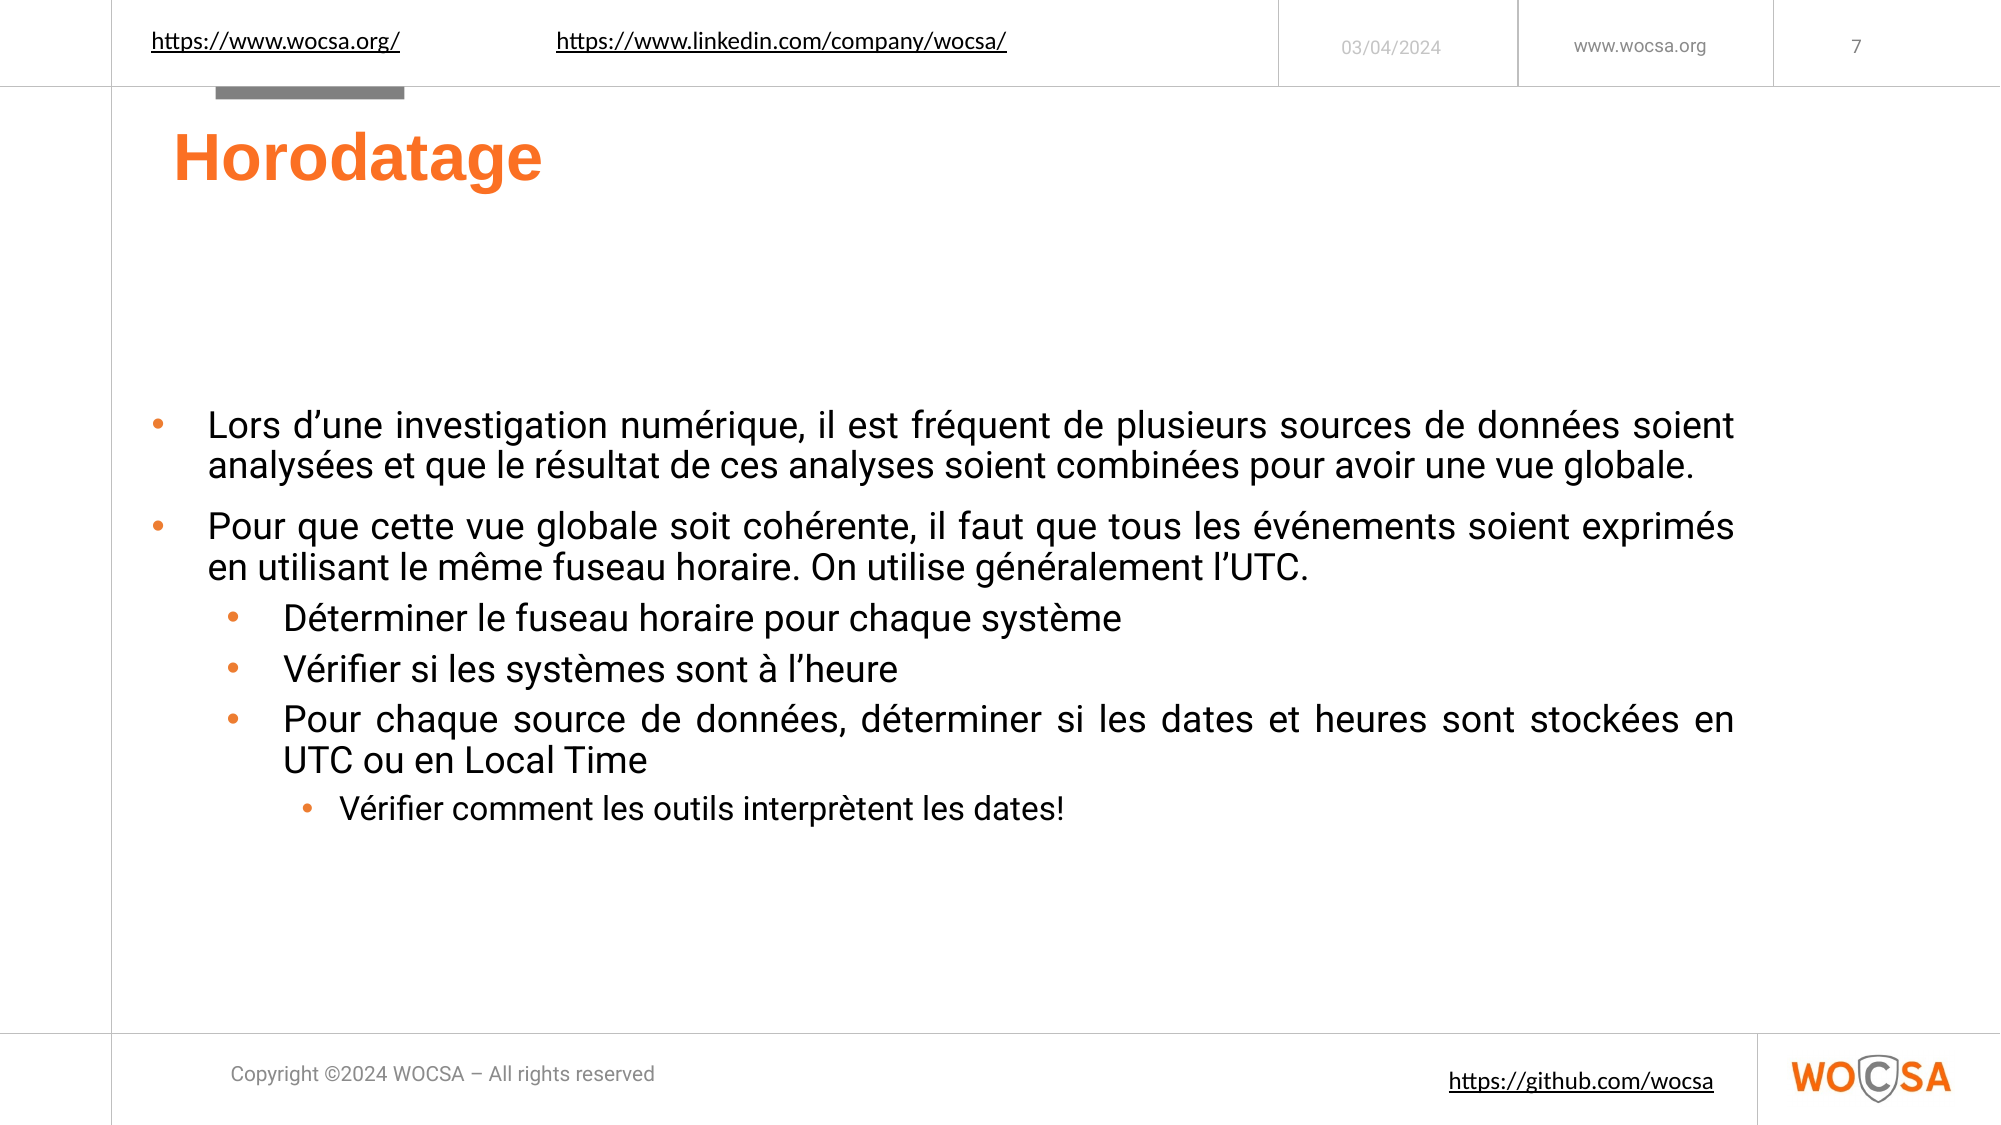

https://www.linkedin.com/company/wocsa/
https://www.wocsa.org/
03/04/2024
# Horodatage
Lors d’une investigation numérique, il est fréquent de plusieurs sources de données soient analysées et que le résultat de ces analyses soient combinées pour avoir une vue globale.
Pour que cette vue globale soit cohérente, il faut que tous les événements soient exprimés en utilisant le même fuseau horaire. On utilise généralement l’UTC.
Déterminer le fuseau horaire pour chaque système
Vérifier si les systèmes sont à l’heure
Pour chaque source de données, déterminer si les dates et heures sont stockées en UTC ou en Local Time
Vérifier comment les outils interprètent les dates!
Copyright ©2024 WOCSA – All rights reserved
https://github.com/wocsa